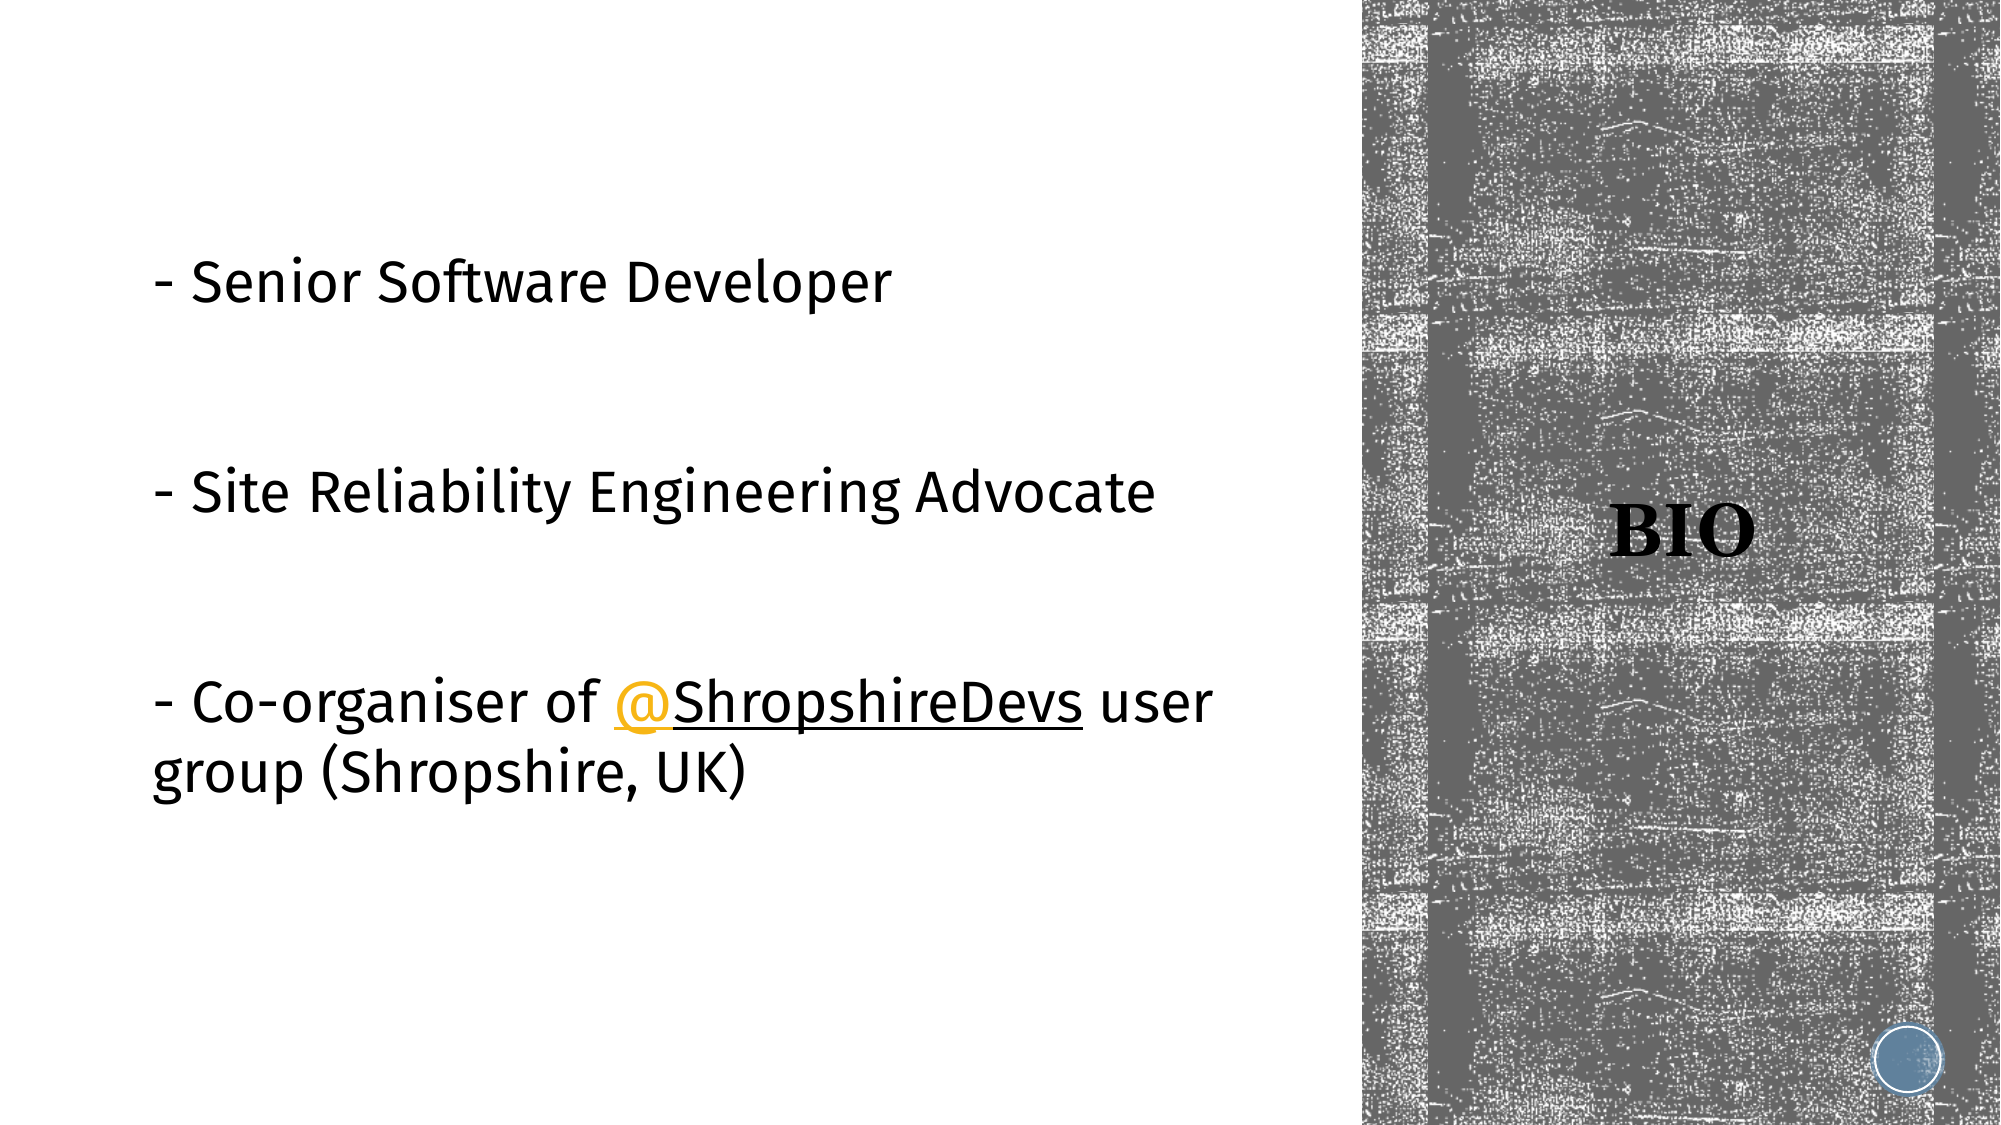

- Senior Software Developer
- Site Reliability Engineering Advocate

- Co-organiser of @ShropshireDevs user group (Shropshire, UK)
# BIO